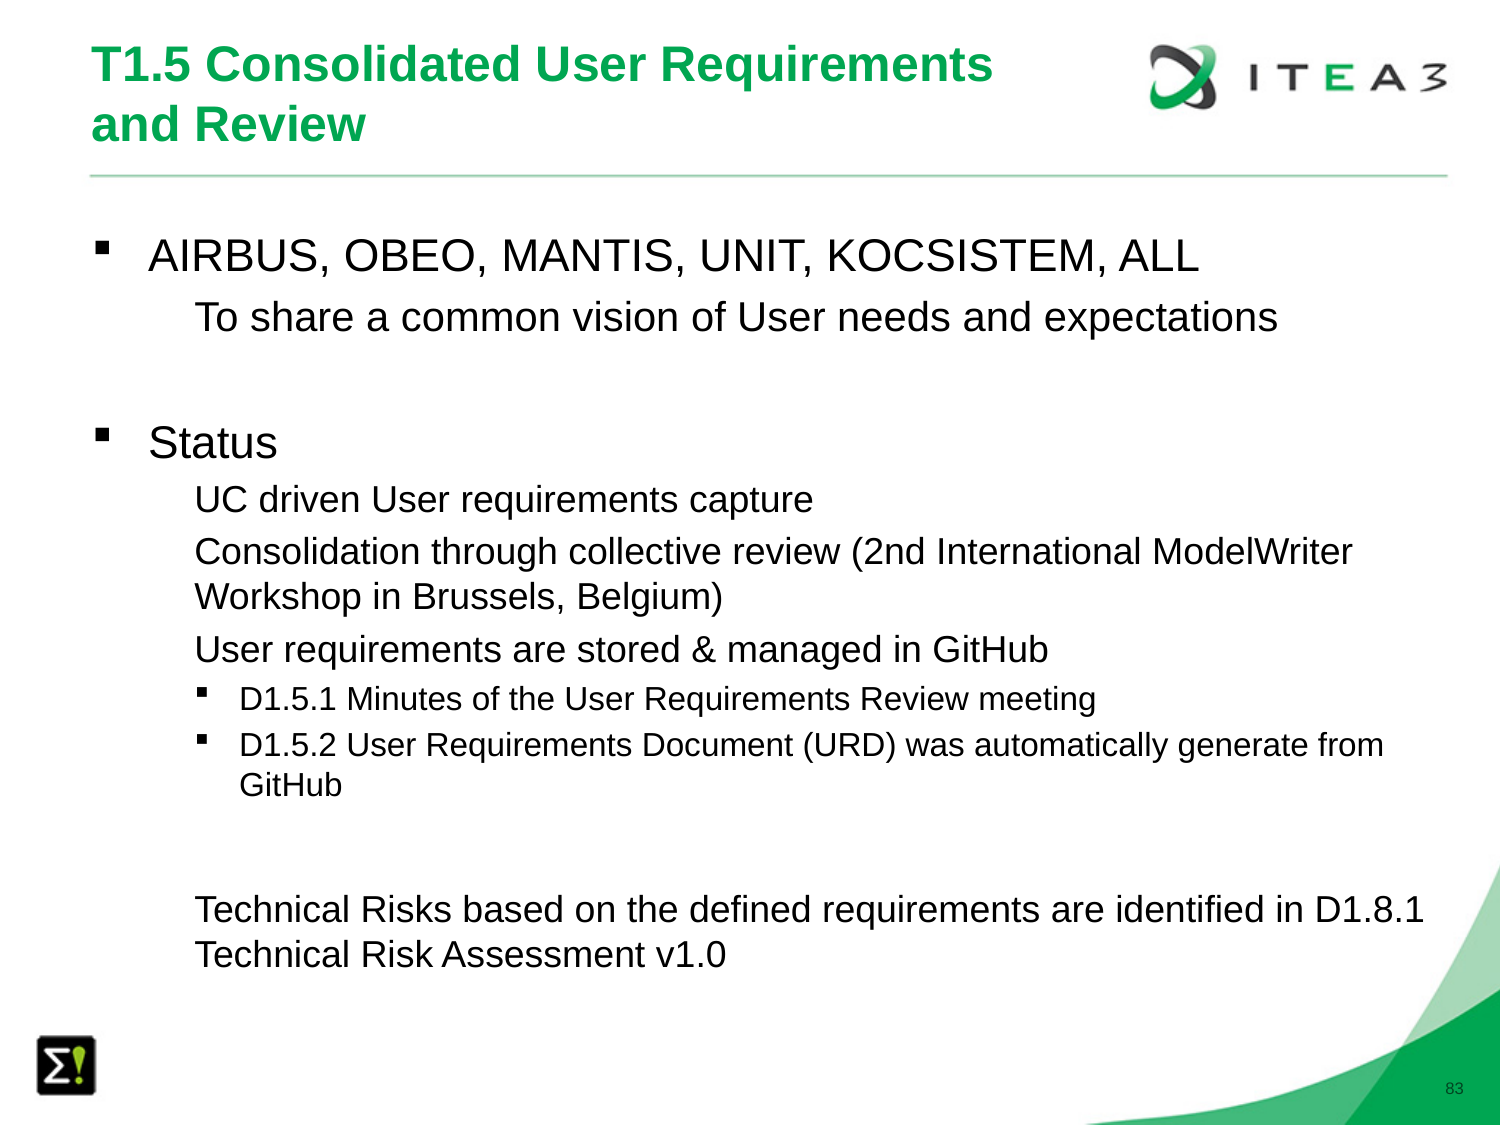

# T1.5 Consolidated User Requirements and Review
AIRBUS, OBEO, MANTIS, UNIT, KOCSISTEM, ALL
To share a common vision of User needs and expectations

Status
UC driven User requirements capture
Consolidation through collective review (2nd International ModelWriter Workshop in Brussels, Belgium)
User requirements are stored & managed in GitHub
D1.5.1 Minutes of the User Requirements Review meeting
D1.5.2 User Requirements Document (URD) was automatically generate from GitHub

Technical Risks based on the defined requirements are identified in D1.8.1 Technical Risk Assessment v1.0